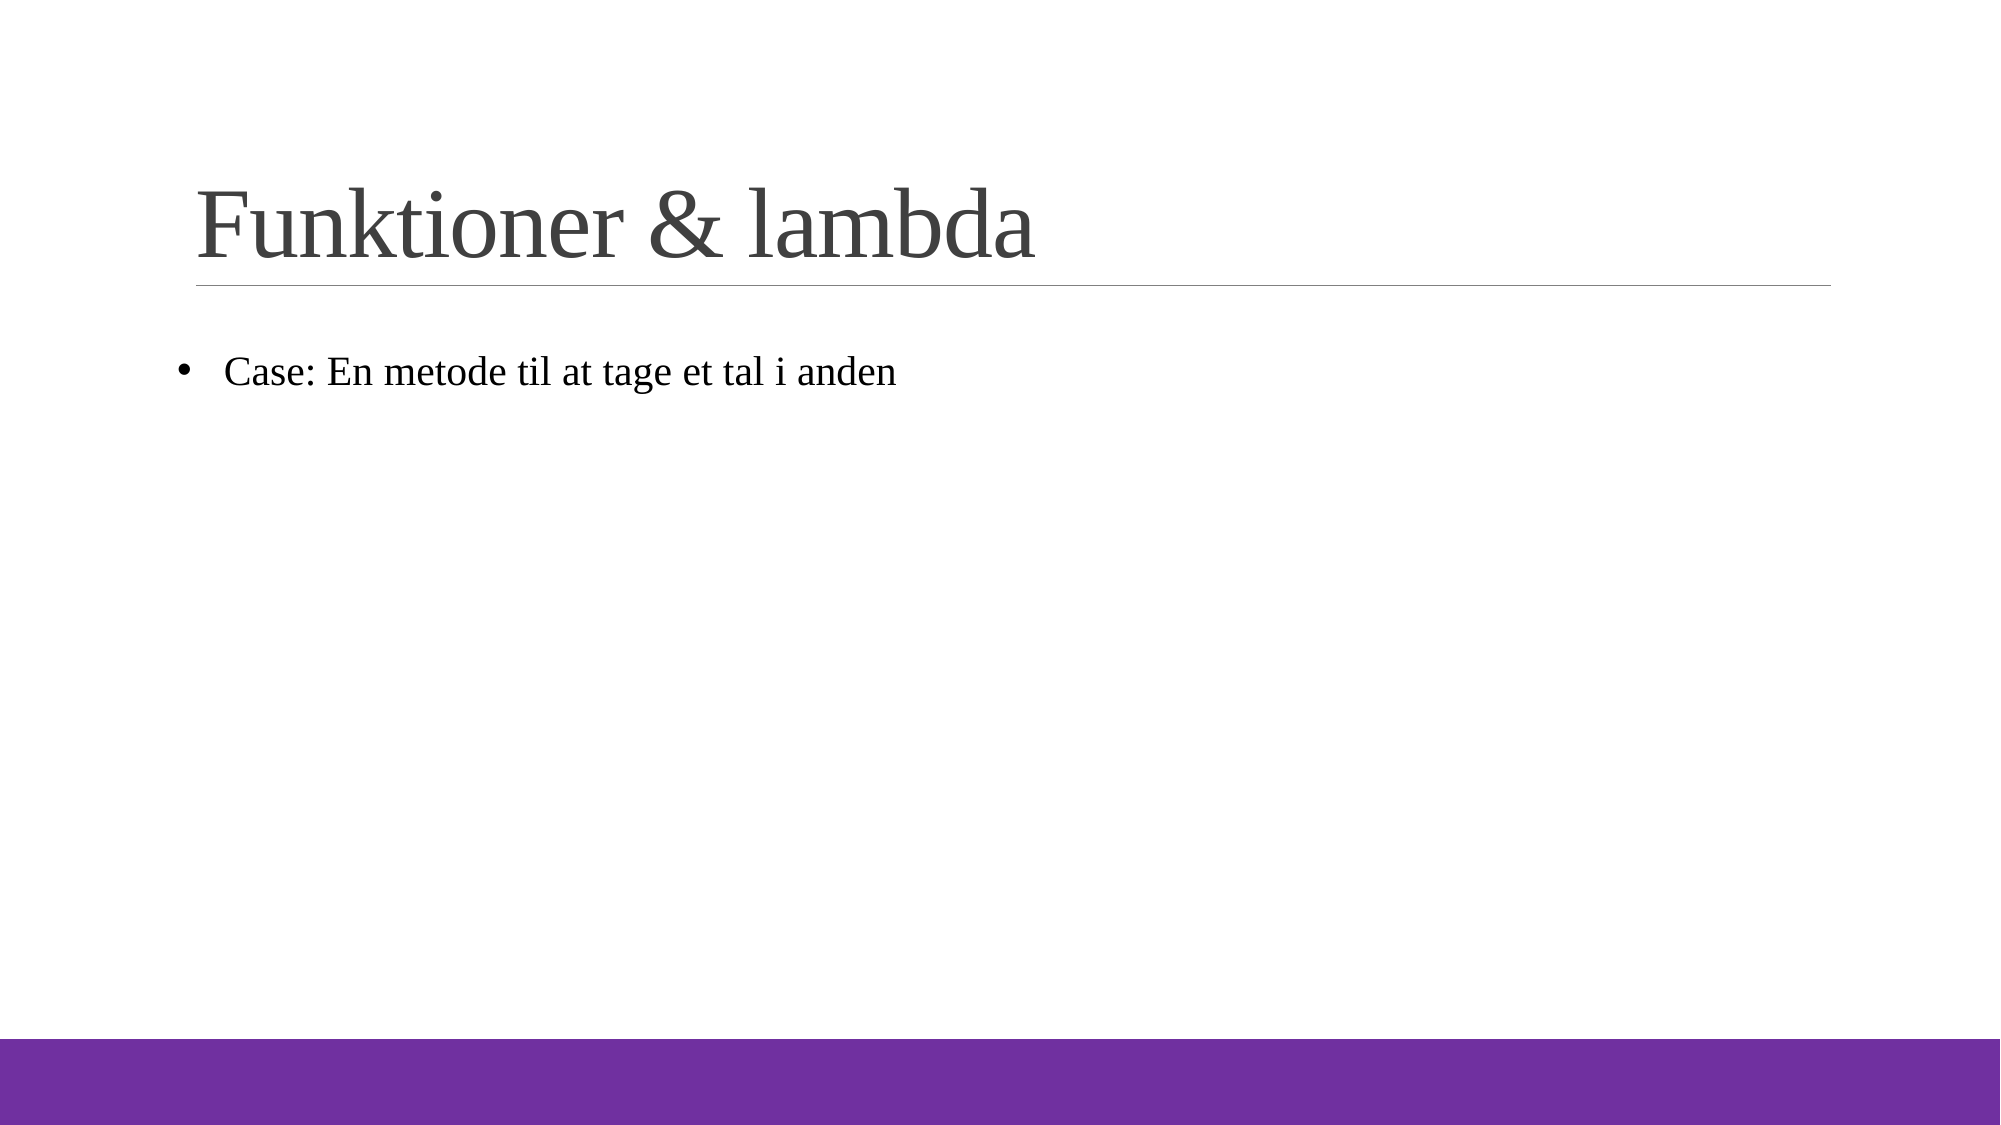

# Funktioner & lambda
Case: En metode til at tage et tal i anden